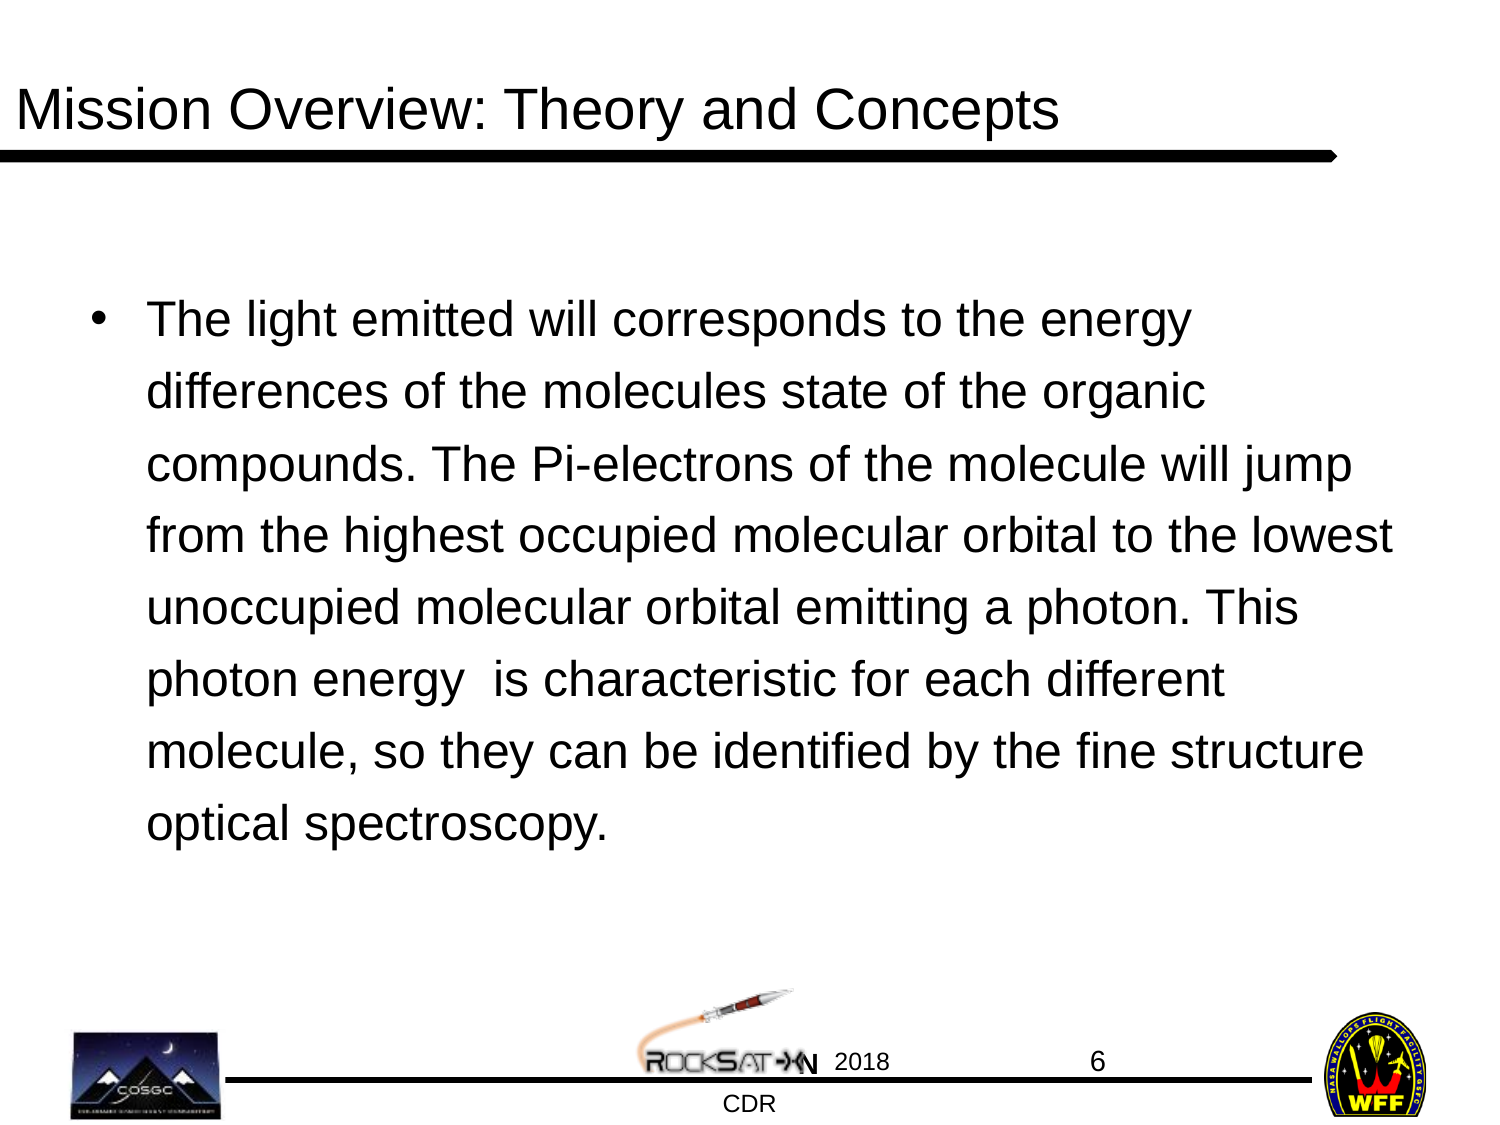

# Mission Overview: Theory and Concepts
The light emitted will corresponds to the energy differences of the molecules state of the organic compounds. The Pi-electrons of the molecule will jump from the highest occupied molecular orbital to the lowest unoccupied molecular orbital emitting a photon. This photon energy  is characteristic for each different molecule, so they can be identified by the fine structure optical spectroscopy.
6